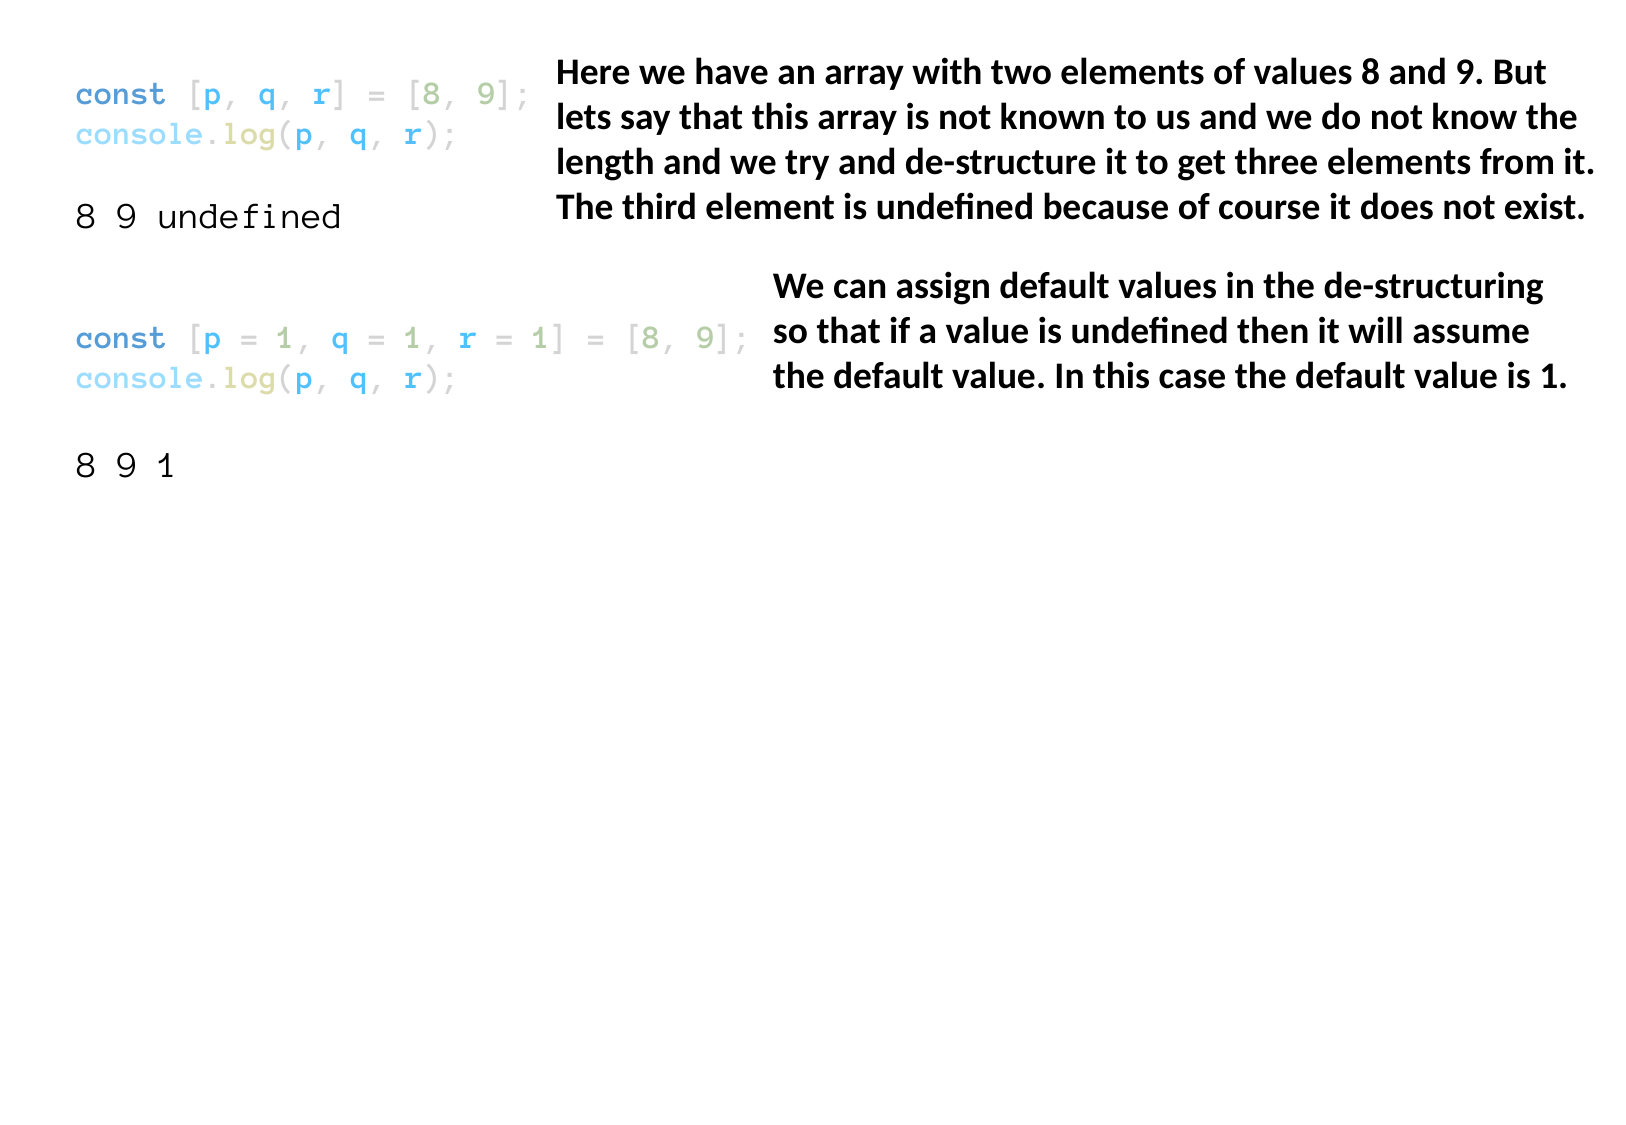

Here we have an array with two elements of values 8 and 9. But lets say that this array is not known to us and we do not know the length and we try and de-structure it to get three elements from it. The third element is undefined because of course it does not exist.
const [p, q, r] = [8, 9];
console.log(p, q, r);

8 9 undefined

const [p = 1, q = 1, r = 1] = [8, 9];
console.log(p, q, r);

8 9 1
We can assign default values in the de-structuring so that if a value is undefined then it will assume the default value. In this case the default value is 1.